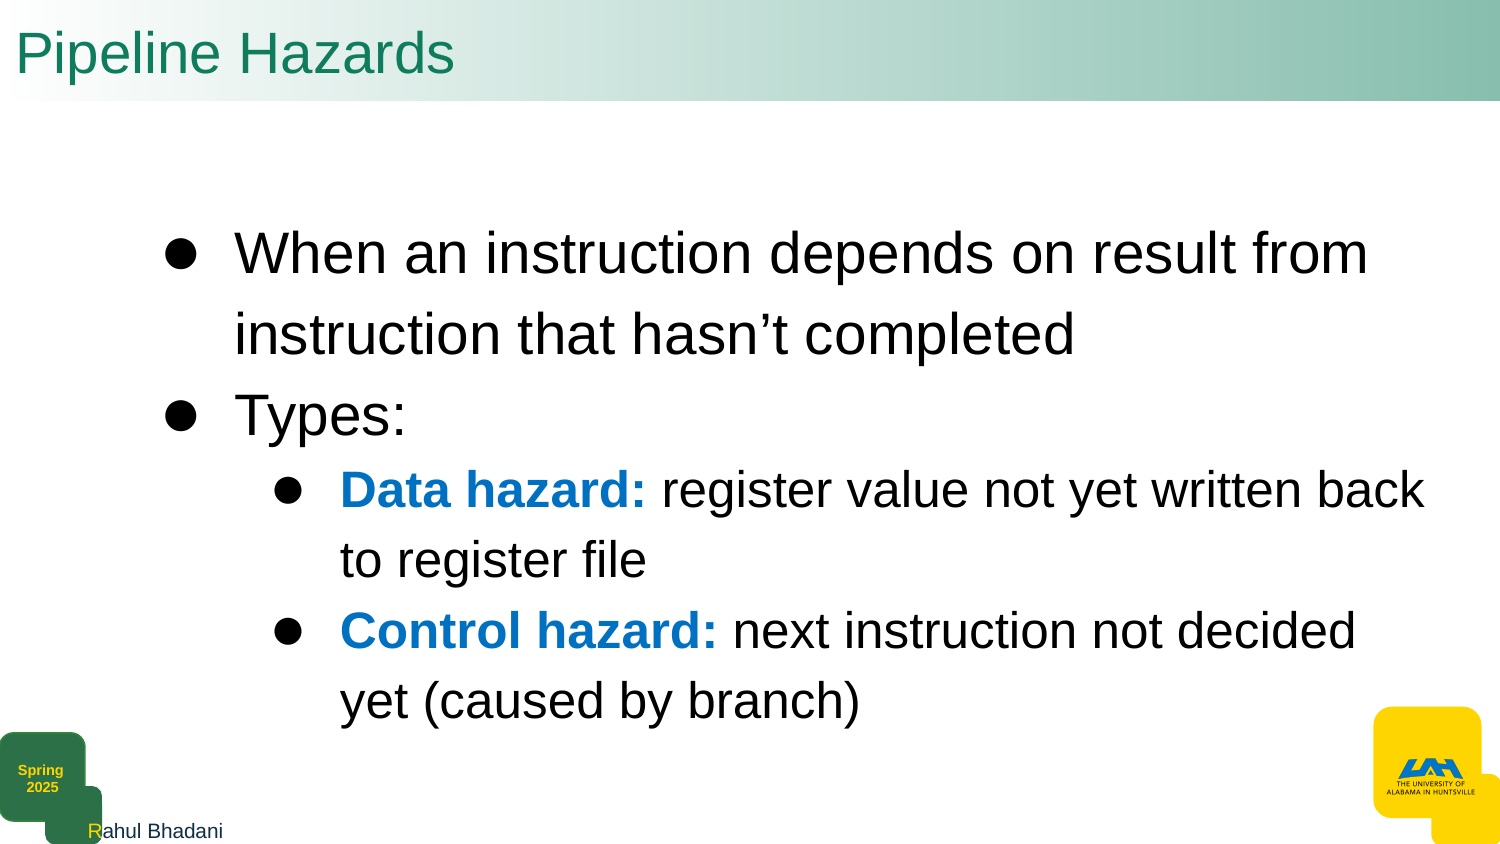

# Pipeline Hazards​
When an instruction depends on result from instruction that hasn’t completed​
Types:​
Data hazard: register value not yet written back to register file​
Control hazard: next instruction not decided yet (caused by branch)​